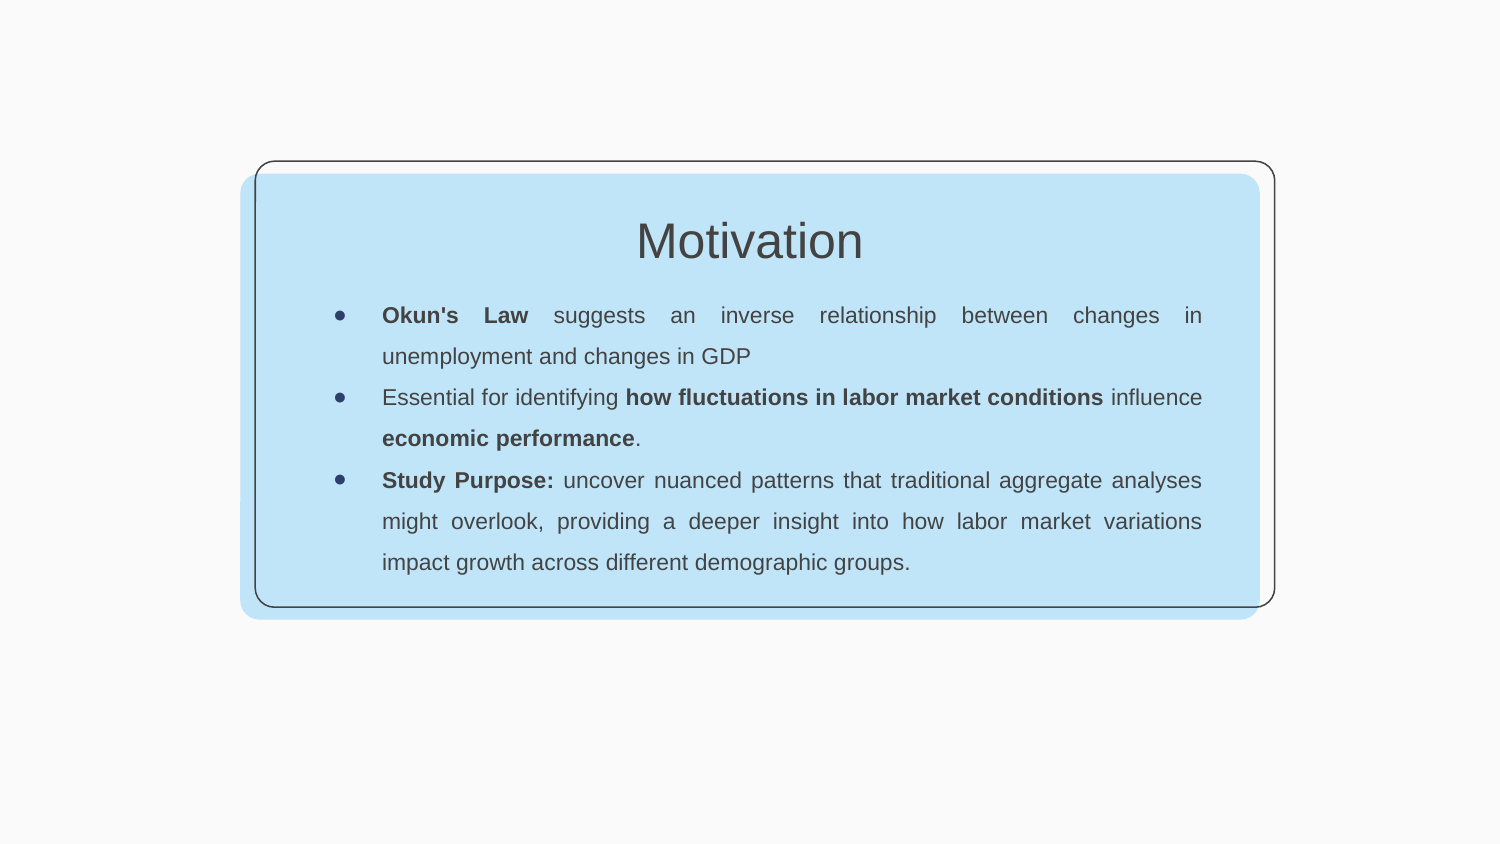

# Motivation
Okun's Law suggests an inverse relationship between changes in unemployment and changes in GDP
Essential for identifying how fluctuations in labor market conditions influence economic performance.
Study Purpose: uncover nuanced patterns that traditional aggregate analyses might overlook, providing a deeper insight into how labor market variations impact growth across different demographic groups.